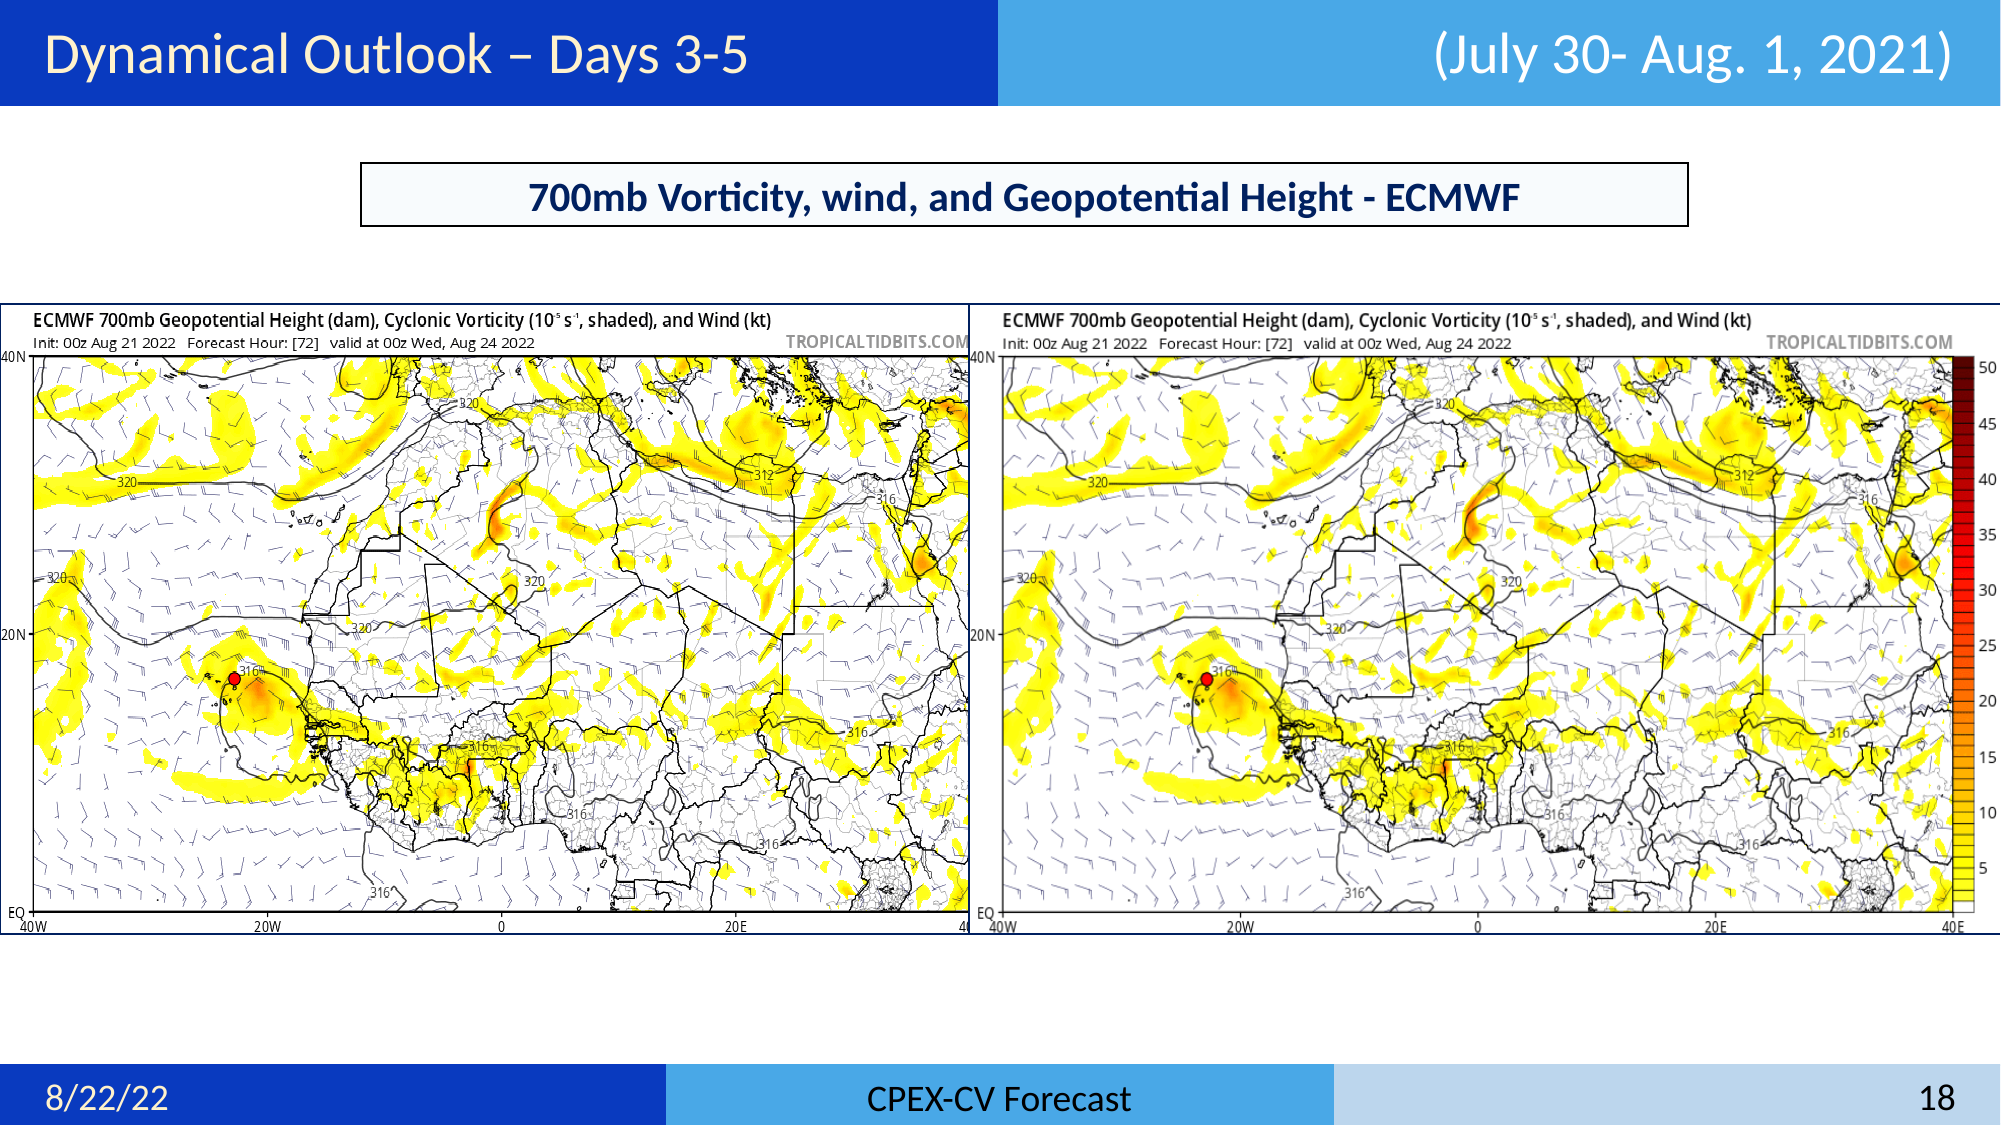

# Dynamical Outlook – Days 3-5
(July 30- Aug. 1, 2021)
700mb Vorticity, wind, and Geopotential Height - ECMWF

8/22/22
18
CPEX-CV Forecast